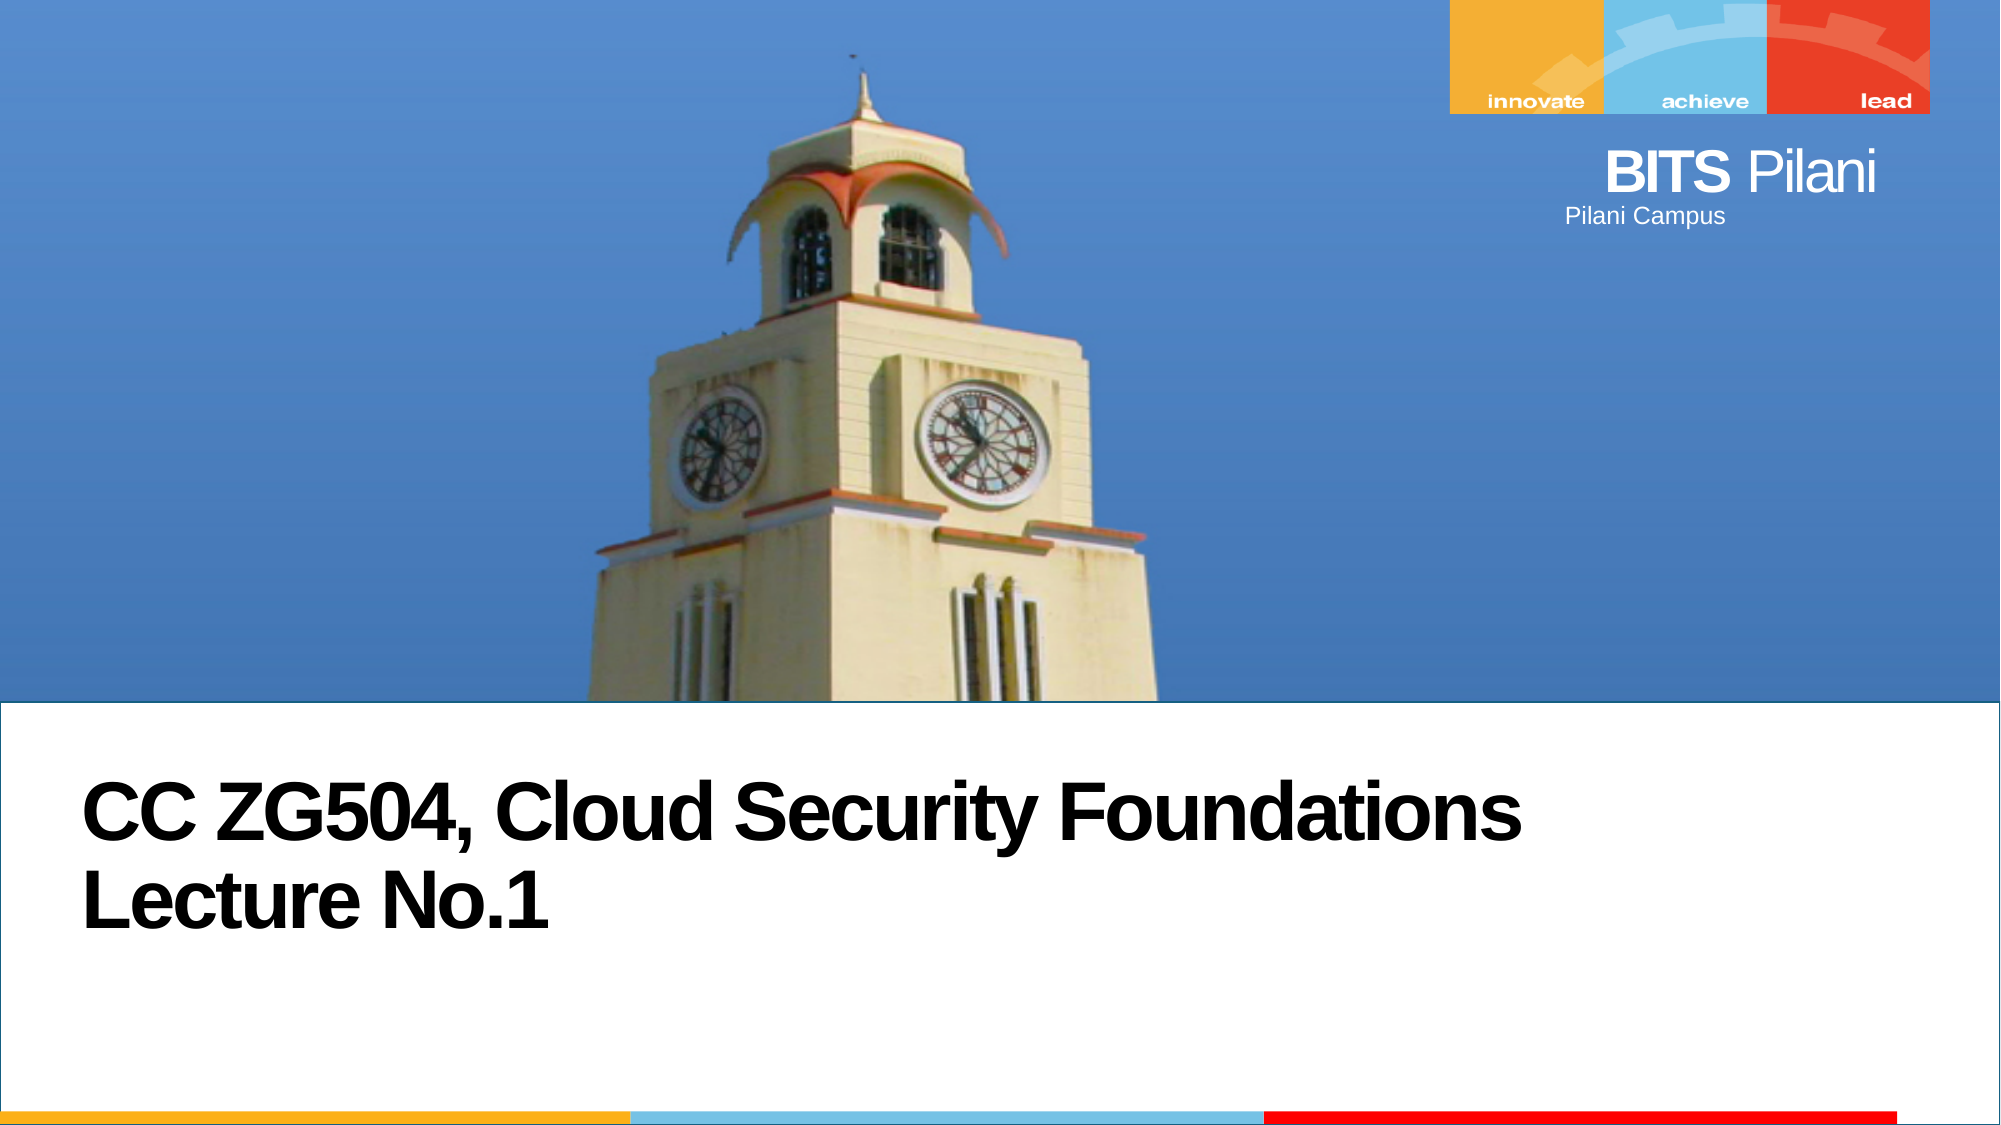

CC ZG504, Cloud Security Foundations
Lecture No.1